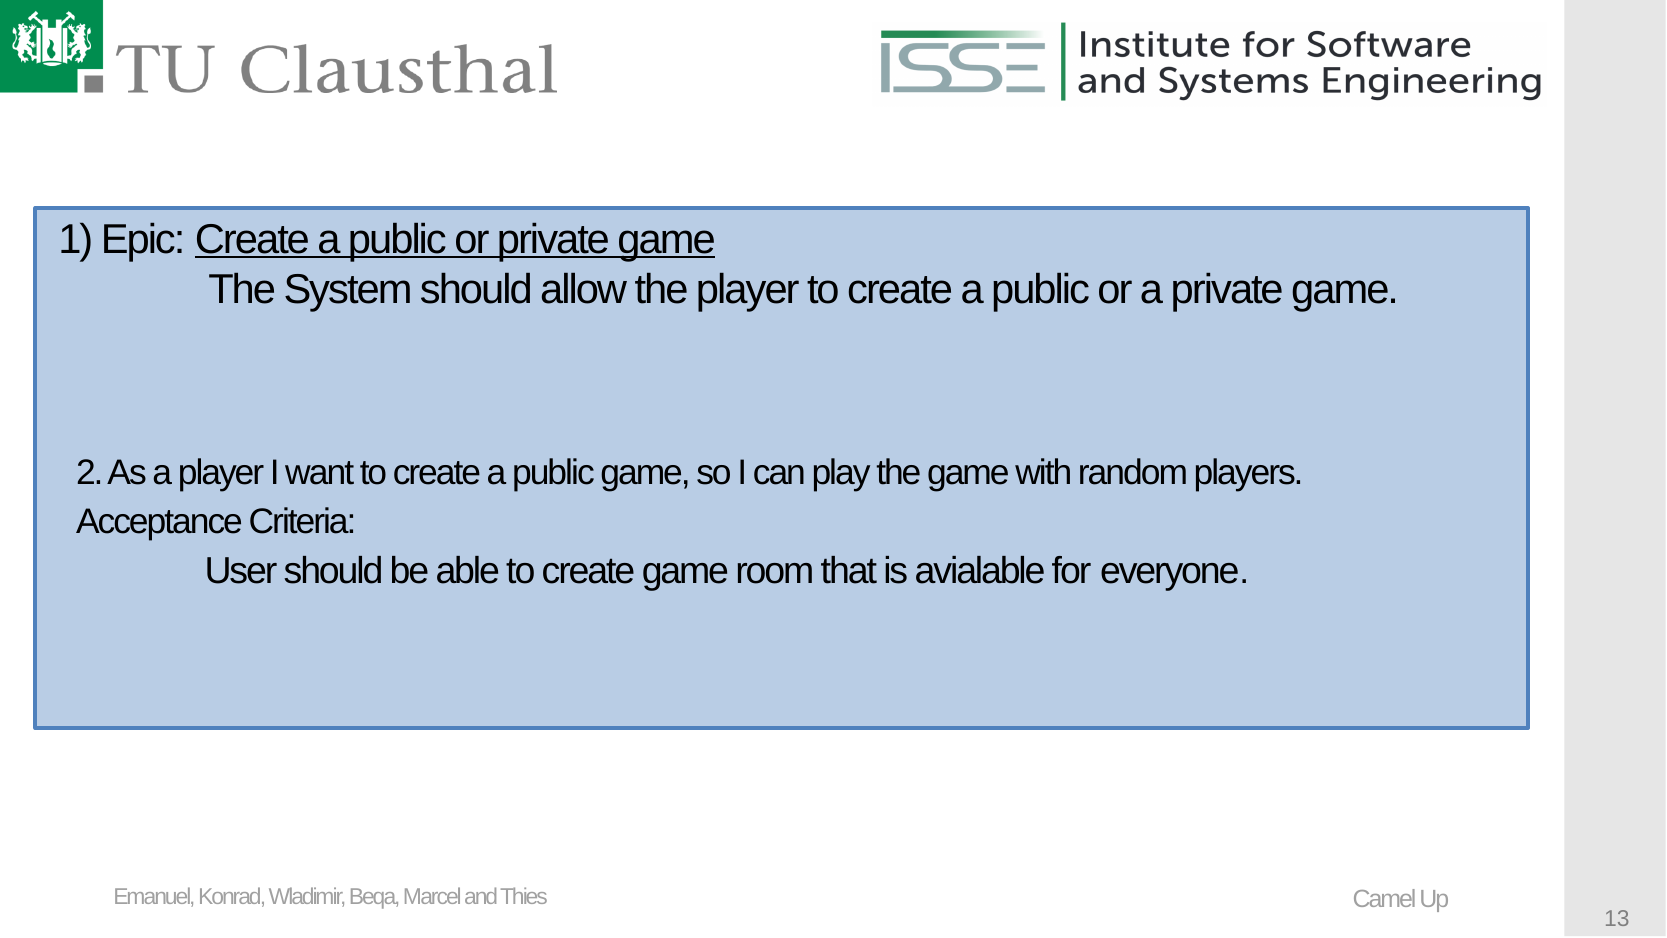

1) Epic: Create a public or private game
	The System should allow the player to create a public or a private game.

# 2. As a player I want to create a public game, so I can play the game with random players.
Acceptance Criteria:
               User should be able to create game room that is avialable for everyone.

Emanuel, Konrad, Wladimir, Beqa, Marcel and Thies

Camel Up
13